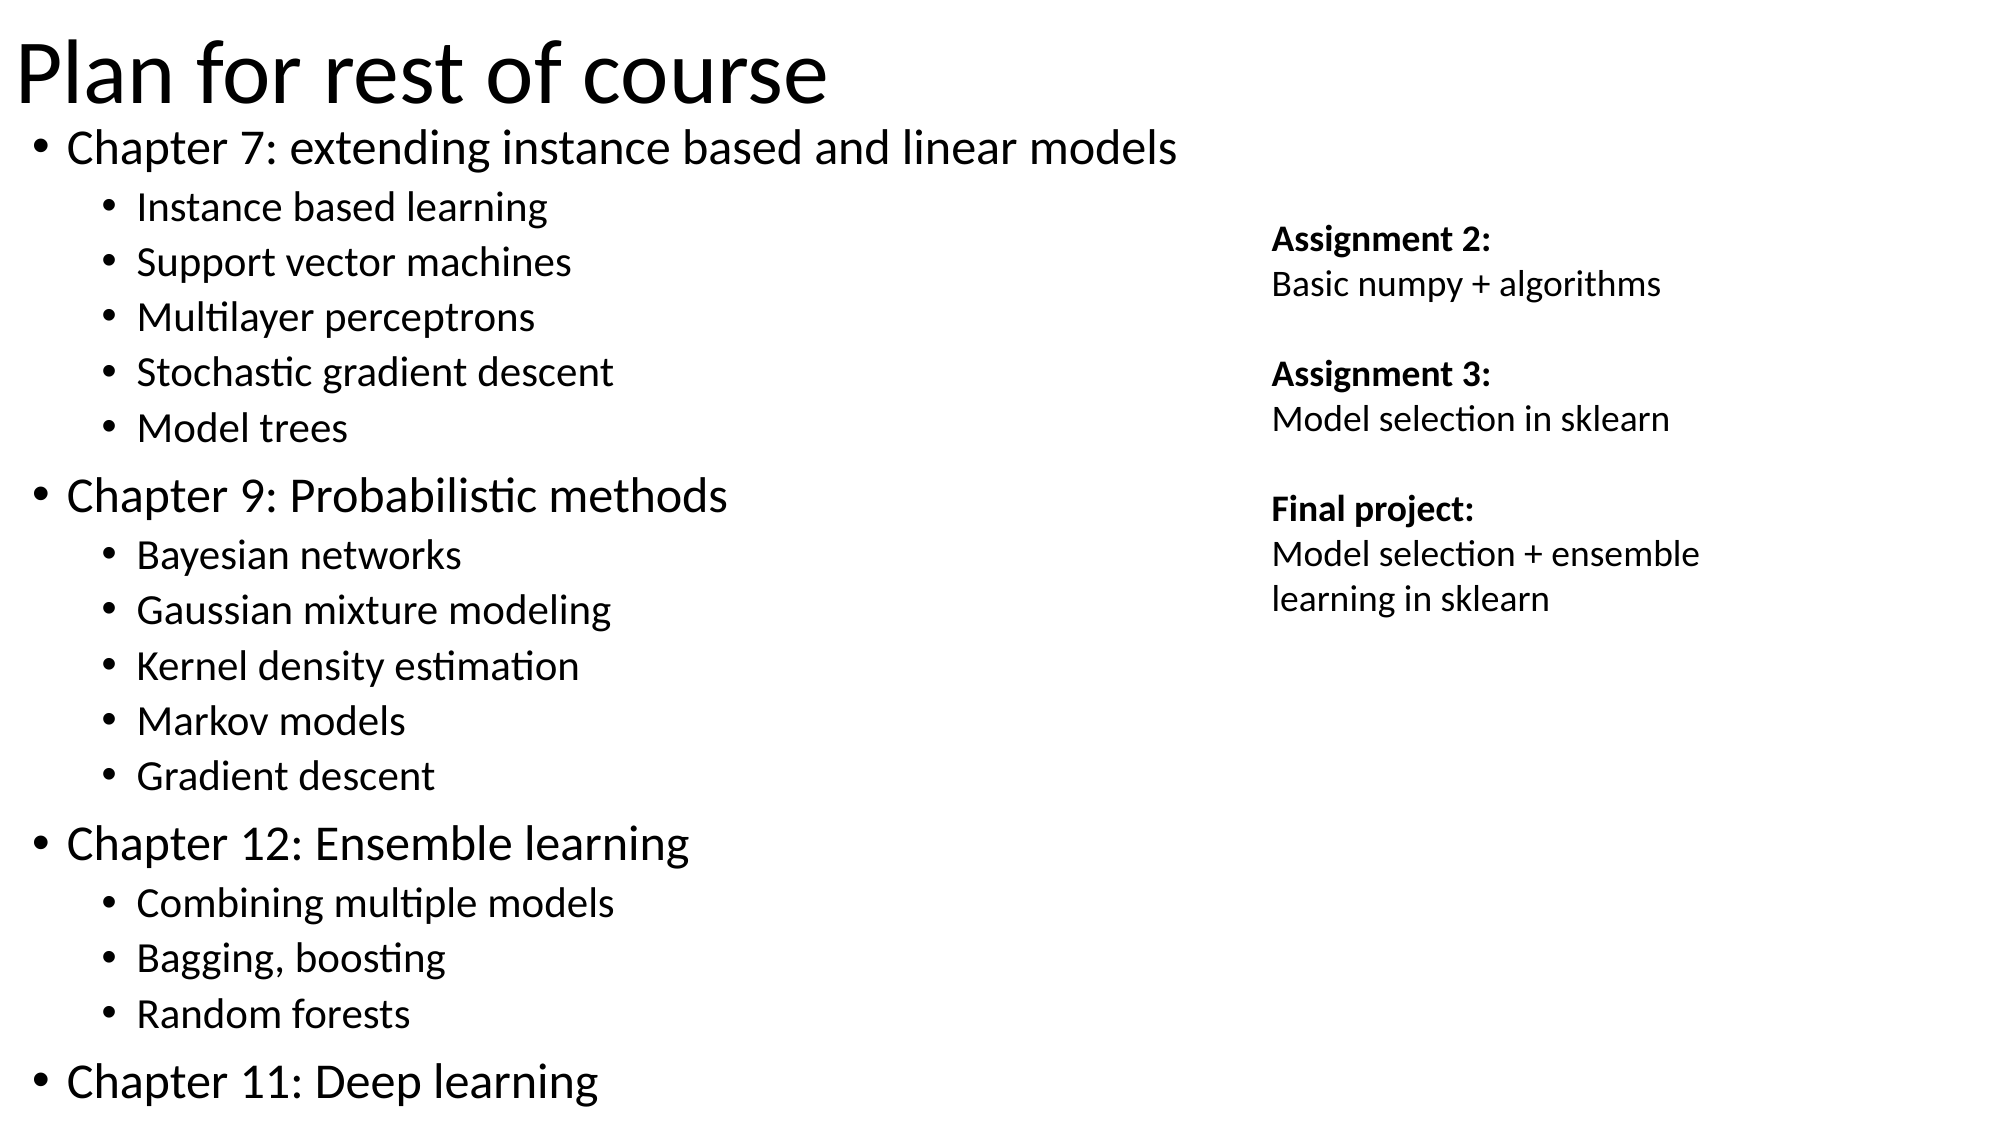

# Plan for rest of course
Chapter 7: extending instance based and linear models
Instance based learning
Support vector machines
Multilayer perceptrons
Stochastic gradient descent
Model trees
Chapter 9: Probabilistic methods
Bayesian networks
Gaussian mixture modeling
Kernel density estimation
Markov models
Gradient descent
Chapter 12: Ensemble learning
Combining multiple models
Bagging, boosting
Random forests
Chapter 11: Deep learning
Assignment 2:
Basic numpy + algorithms

Assignment 3:
Model selection in sklearn

Final project:
Model selection + ensemble learning in sklearn